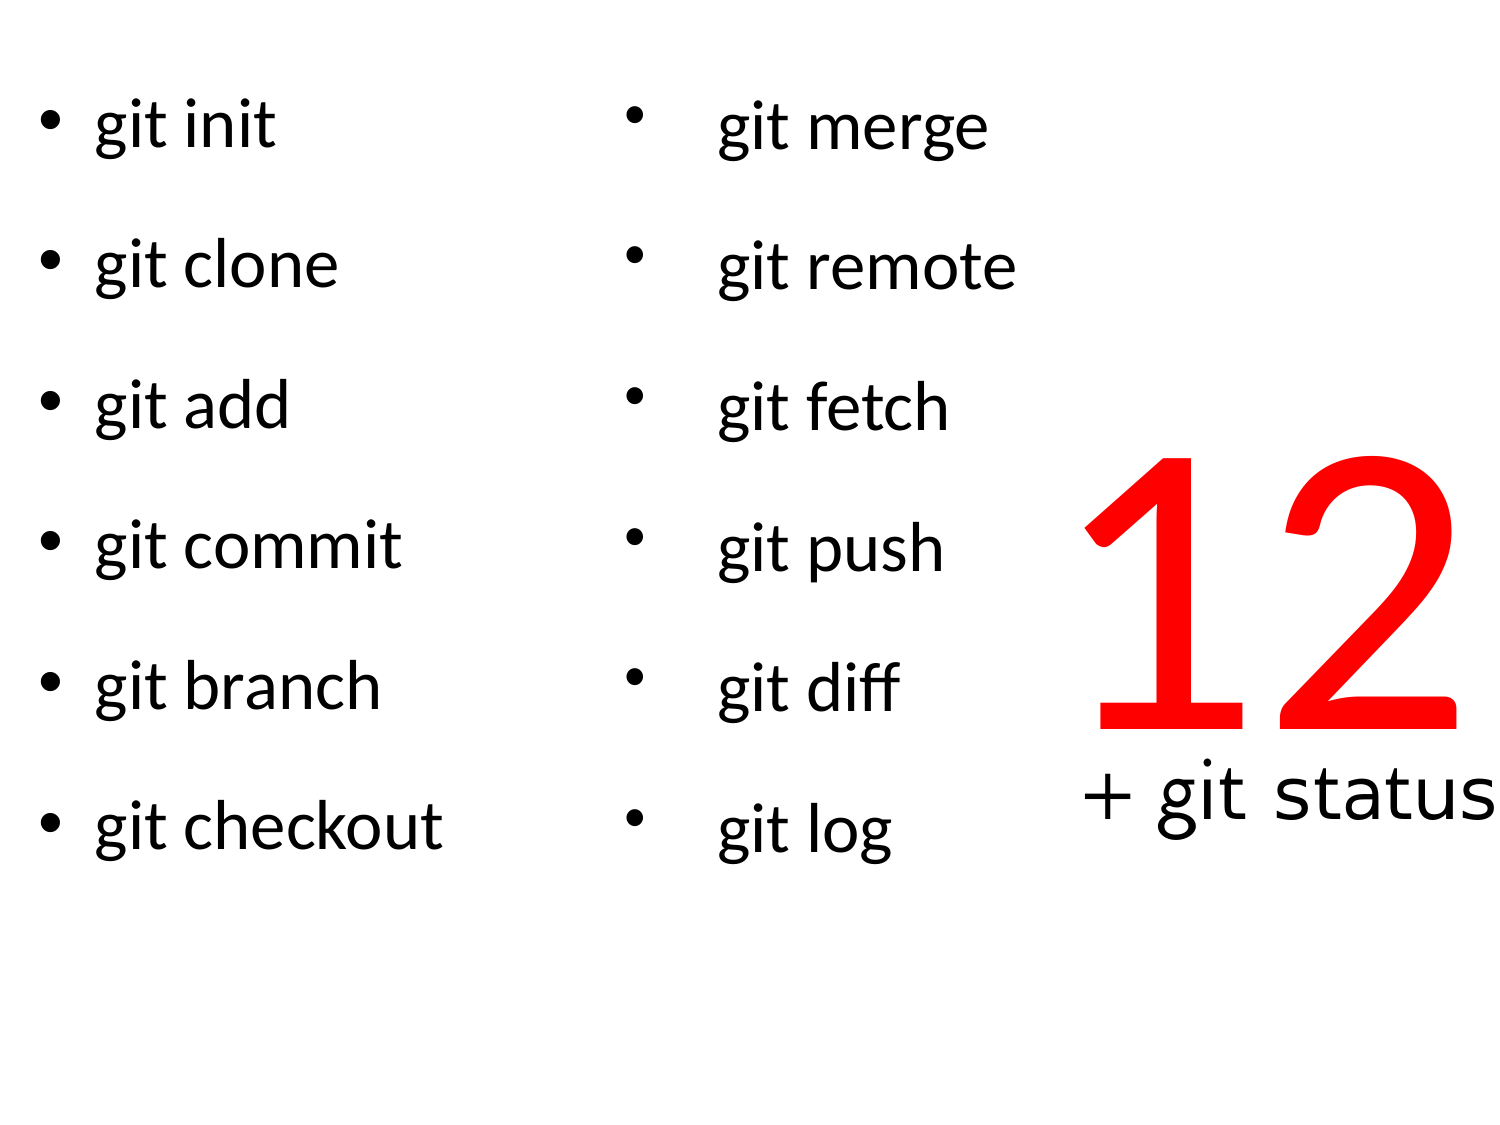

git merge
git remote
git fetch
git push
git diff
git log
git init
git clone
git add
git commit
git branch
git checkout
12
+ git status